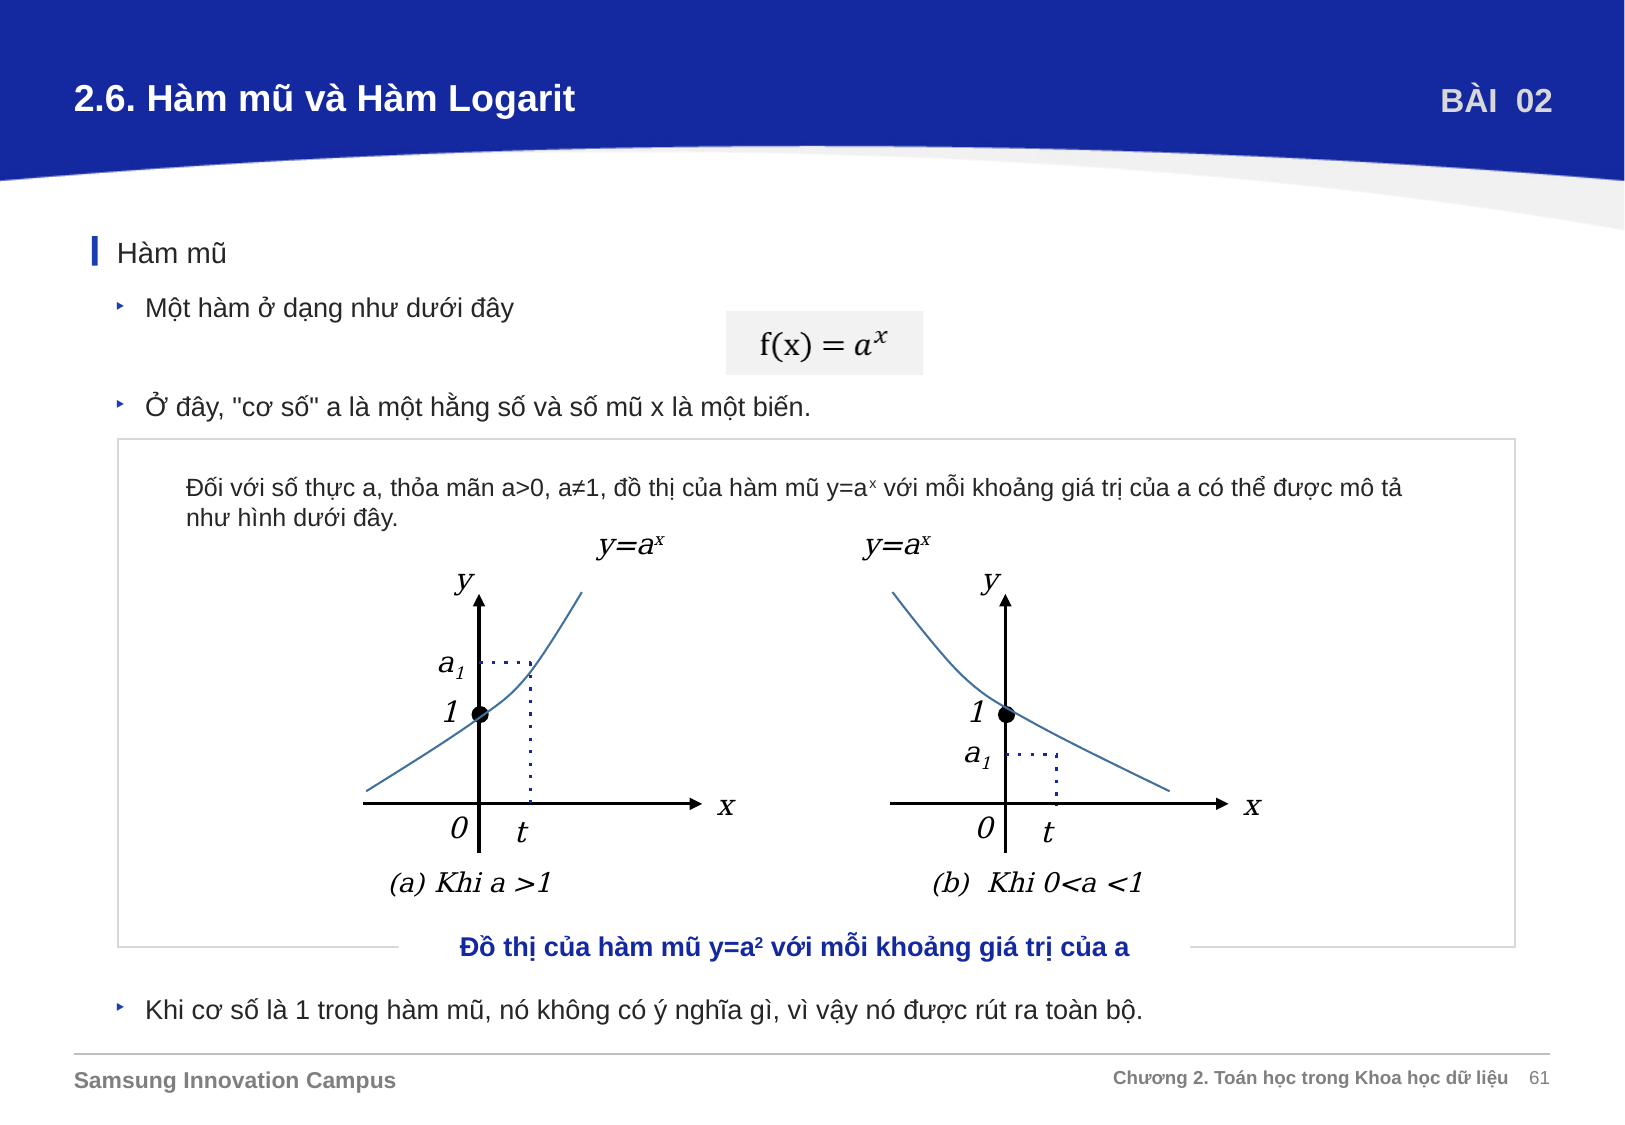

2.6. Hàm mũ và Hàm Logarit
BÀI  02
Hàm mũ

Một hàm ở dạng như dưới đây

Ở đây, "cơ số" a là một hằng số và số mũ x là một biến.

Đối với số thực a, thỏa mãn a>0, a≠1, đồ thị của hàm mũ y=ax với mỗi khoảng giá trị của a có thể được mô tả như hình dưới đây.
y=ax
y
a1
1
x
0
t
(a) Khi a >1

y=ax
y
1
a1
x
0
t
(b)  Khi 0<a <1

Đồ thị của hàm mũ y=a2 với mỗi khoảng giá trị của a
Khi cơ số là 1 trong hàm mũ, nó không có ý nghĩa gì, vì vậy nó được rút ra toàn bộ.